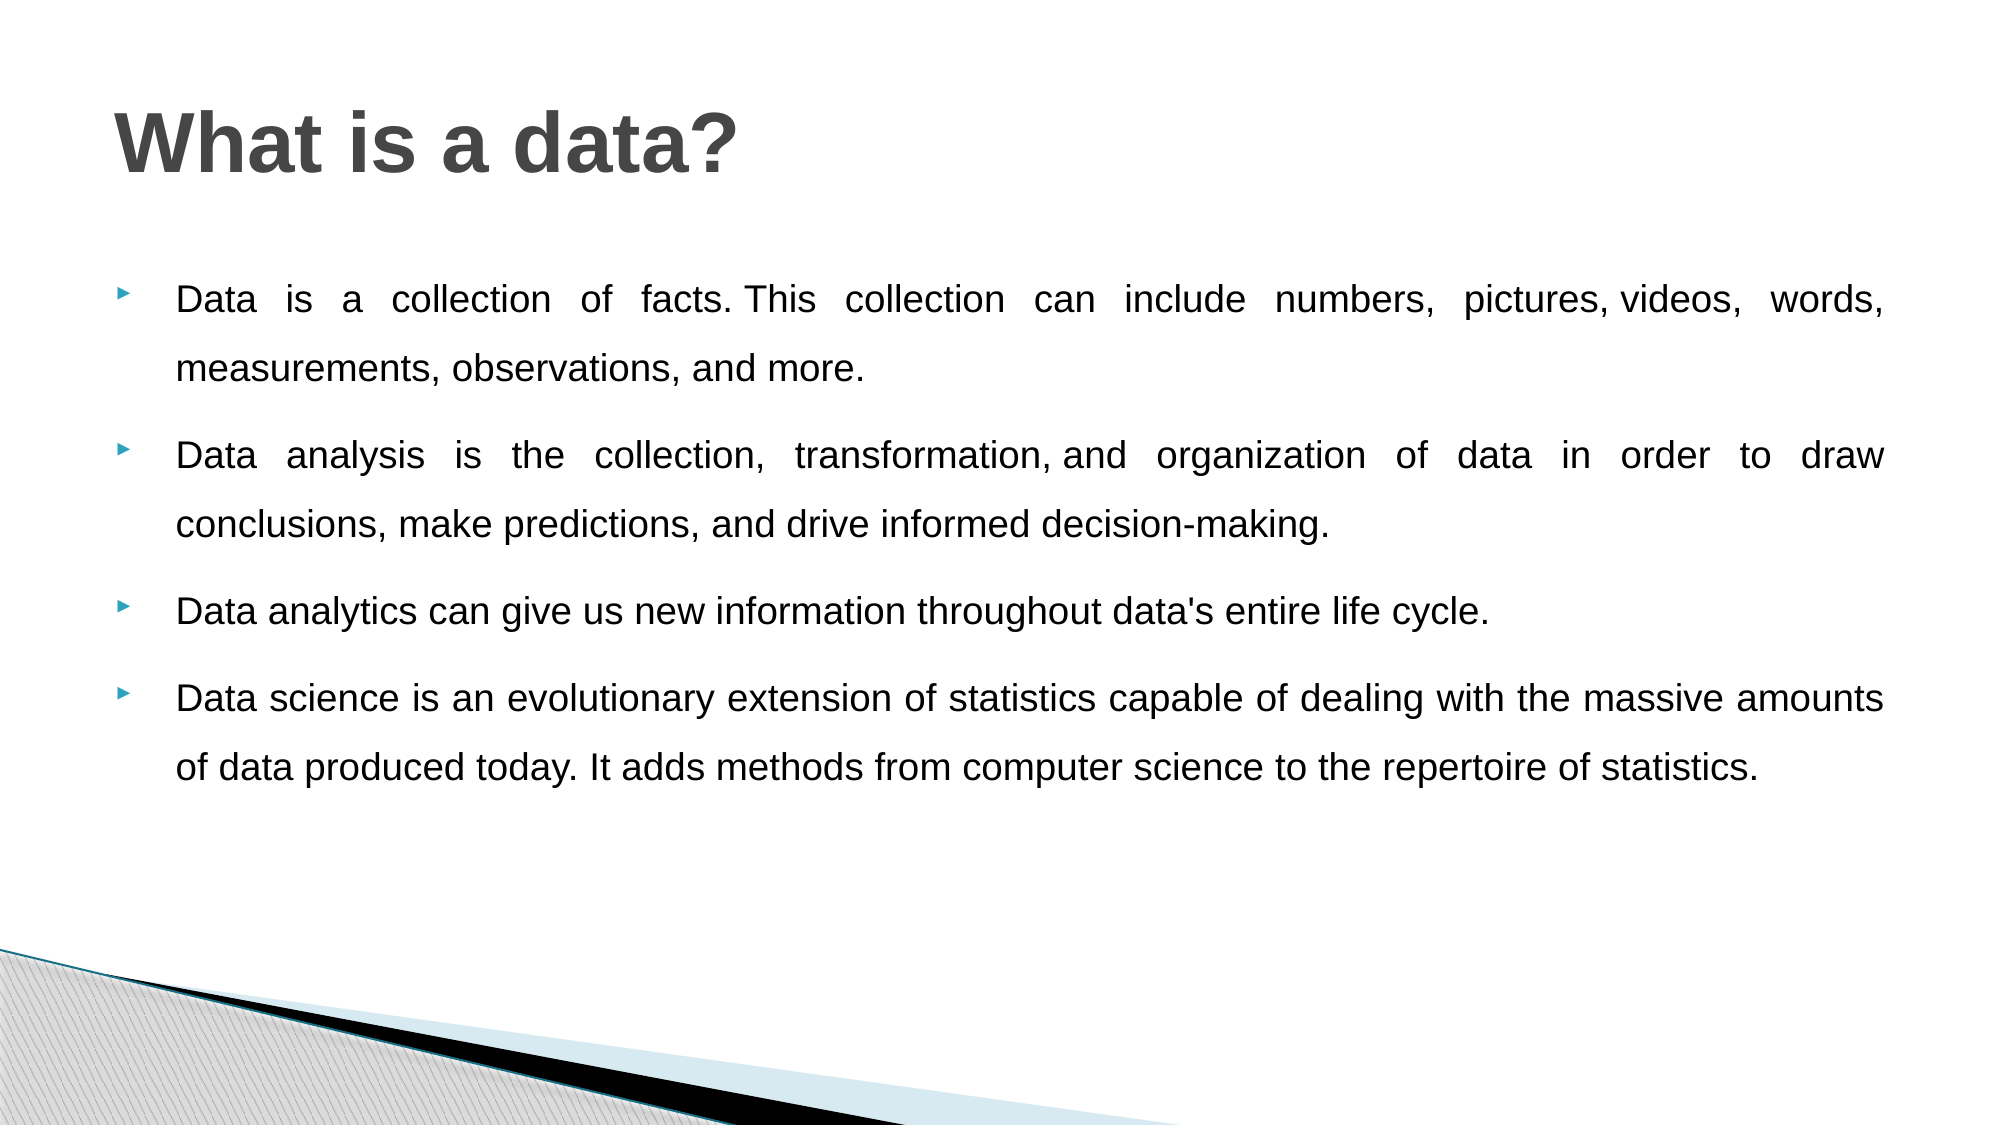

# What is a data?
Data is a collection of facts. This collection can include numbers, pictures, videos, words, measurements, observations, and more.
Data analysis is the collection, transformation, and organization of data in order to draw conclusions, make predictions, and drive informed decision-making.
Data analytics can give us new information throughout data's entire life cycle.
Data science is an evolutionary extension of statistics capable of dealing with the massive amounts of data produced today. It adds methods from computer science to the repertoire of statistics.